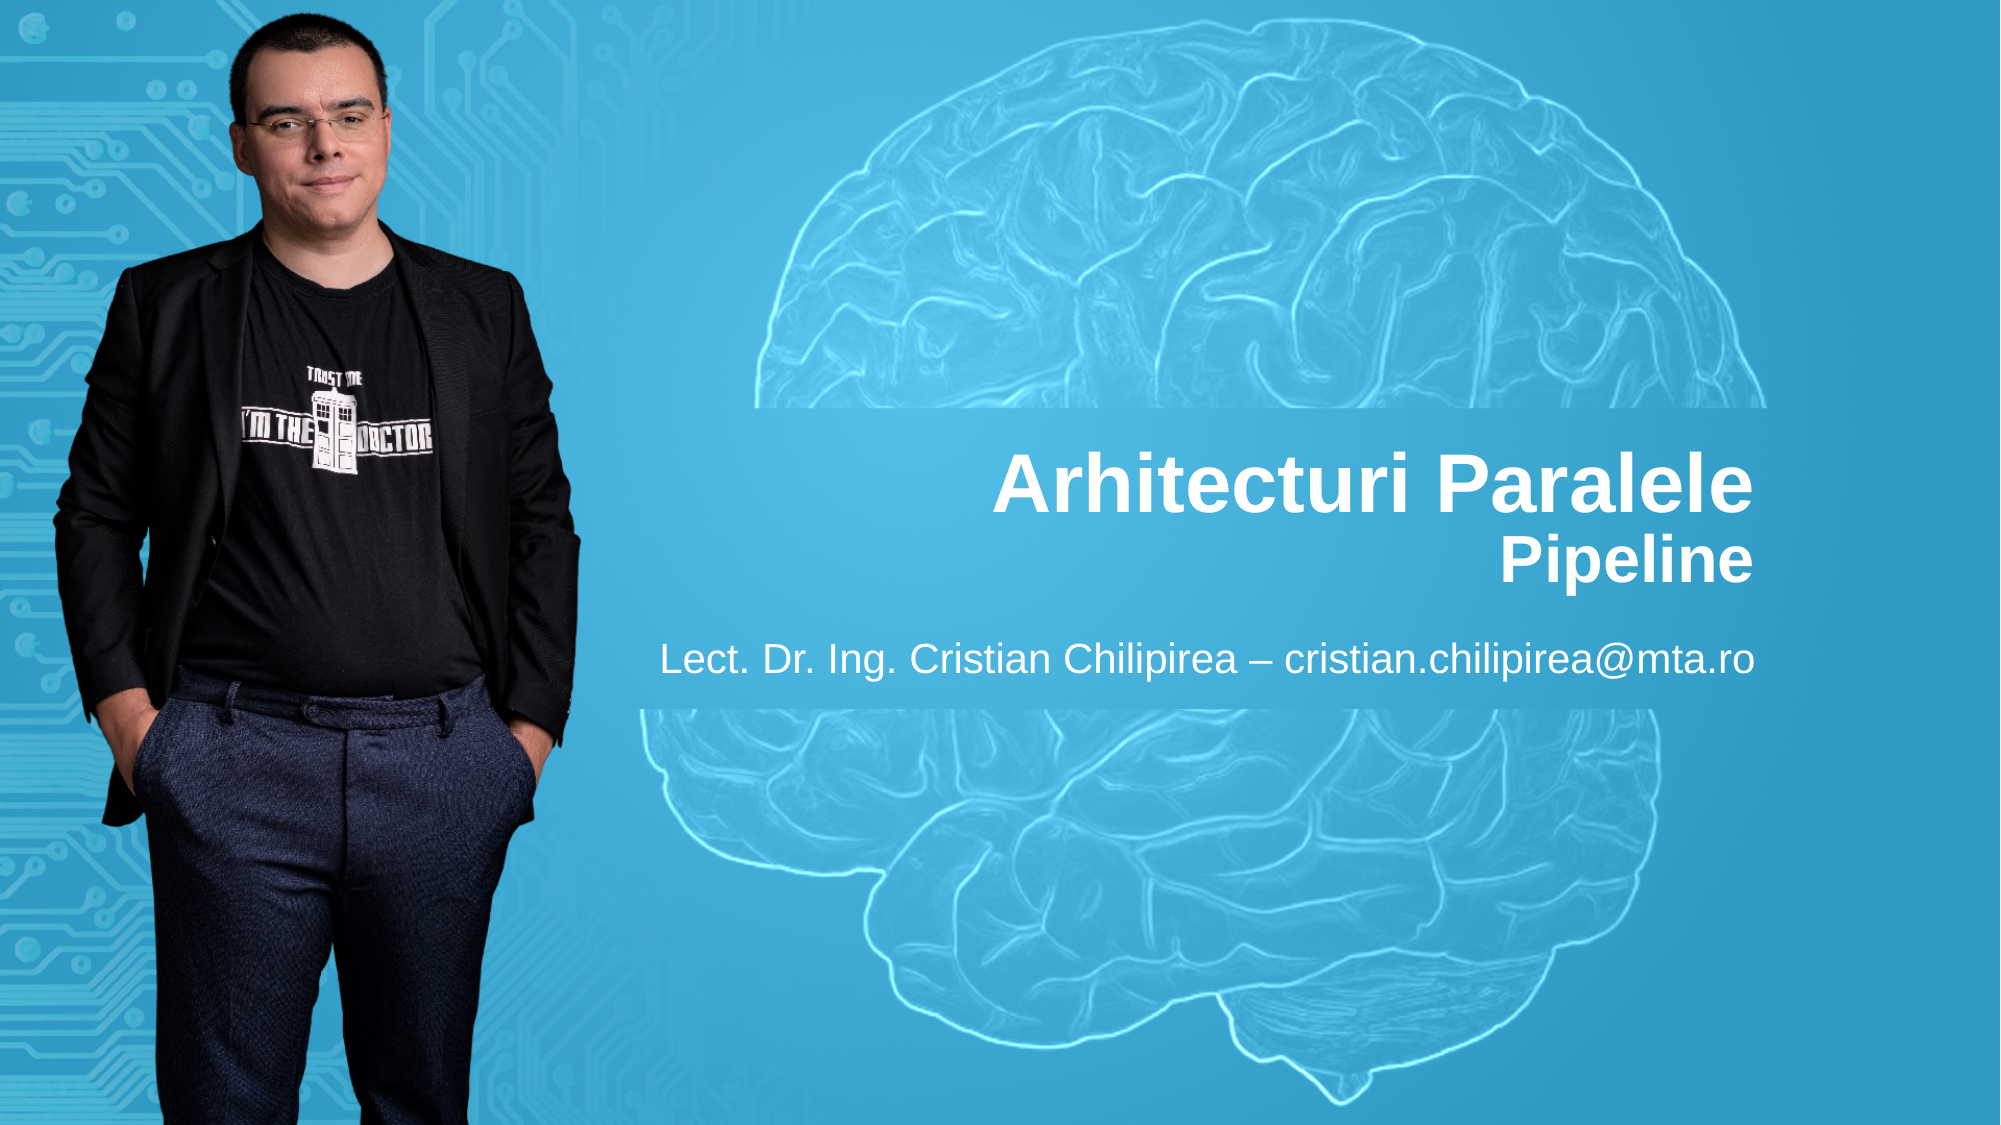

# Arhitecturi Paralele Pipeline
Lect. Dr. Ing. Cristian Chilipirea – cristian.chilipirea@mta.ro